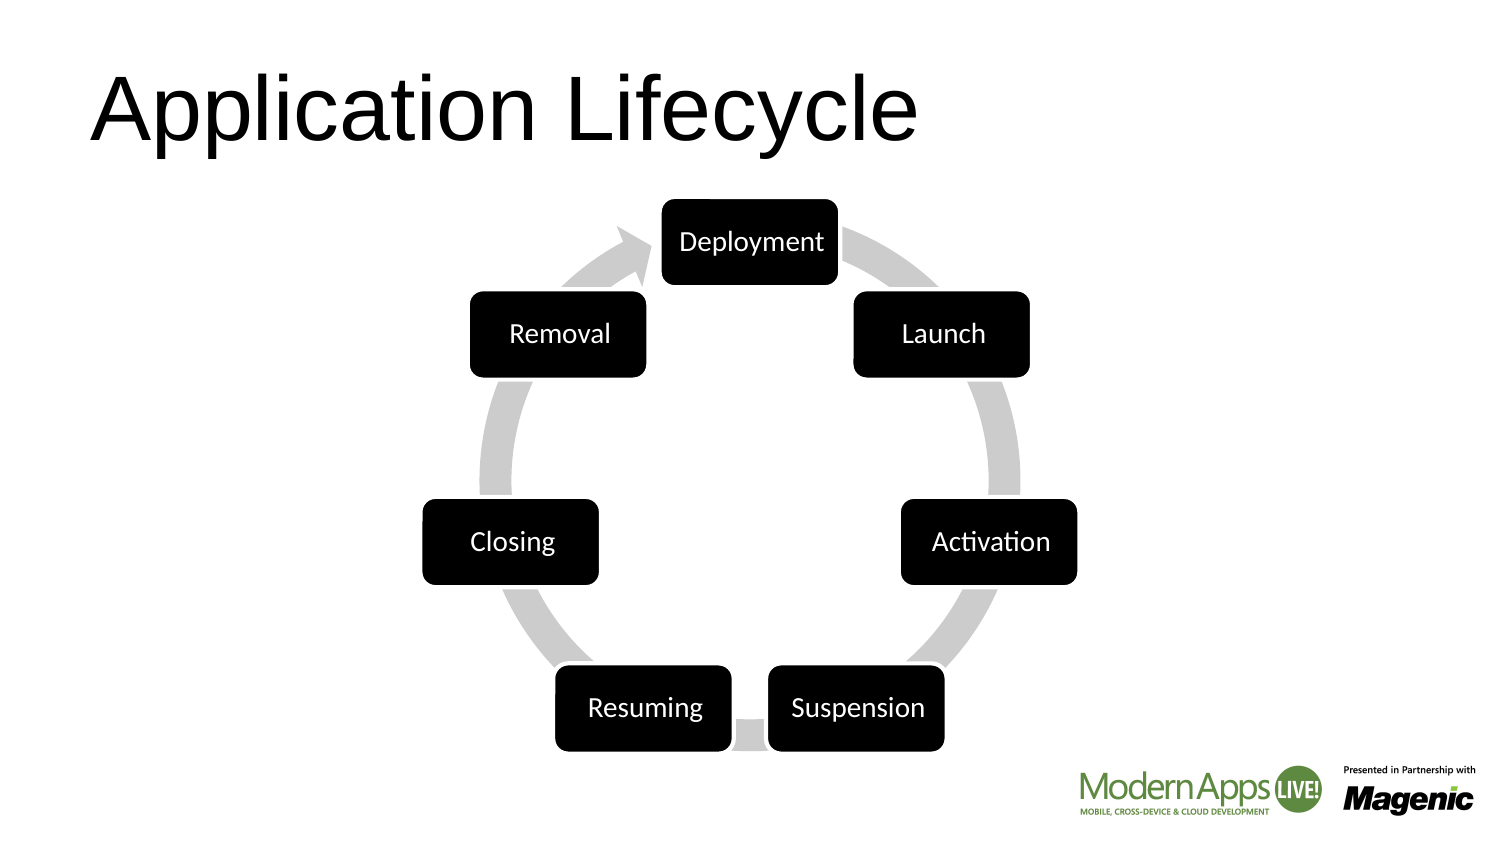

# Application Lifecycle
Deployment
Launch
Activation
Suspension
Resuming
Closing
Removal